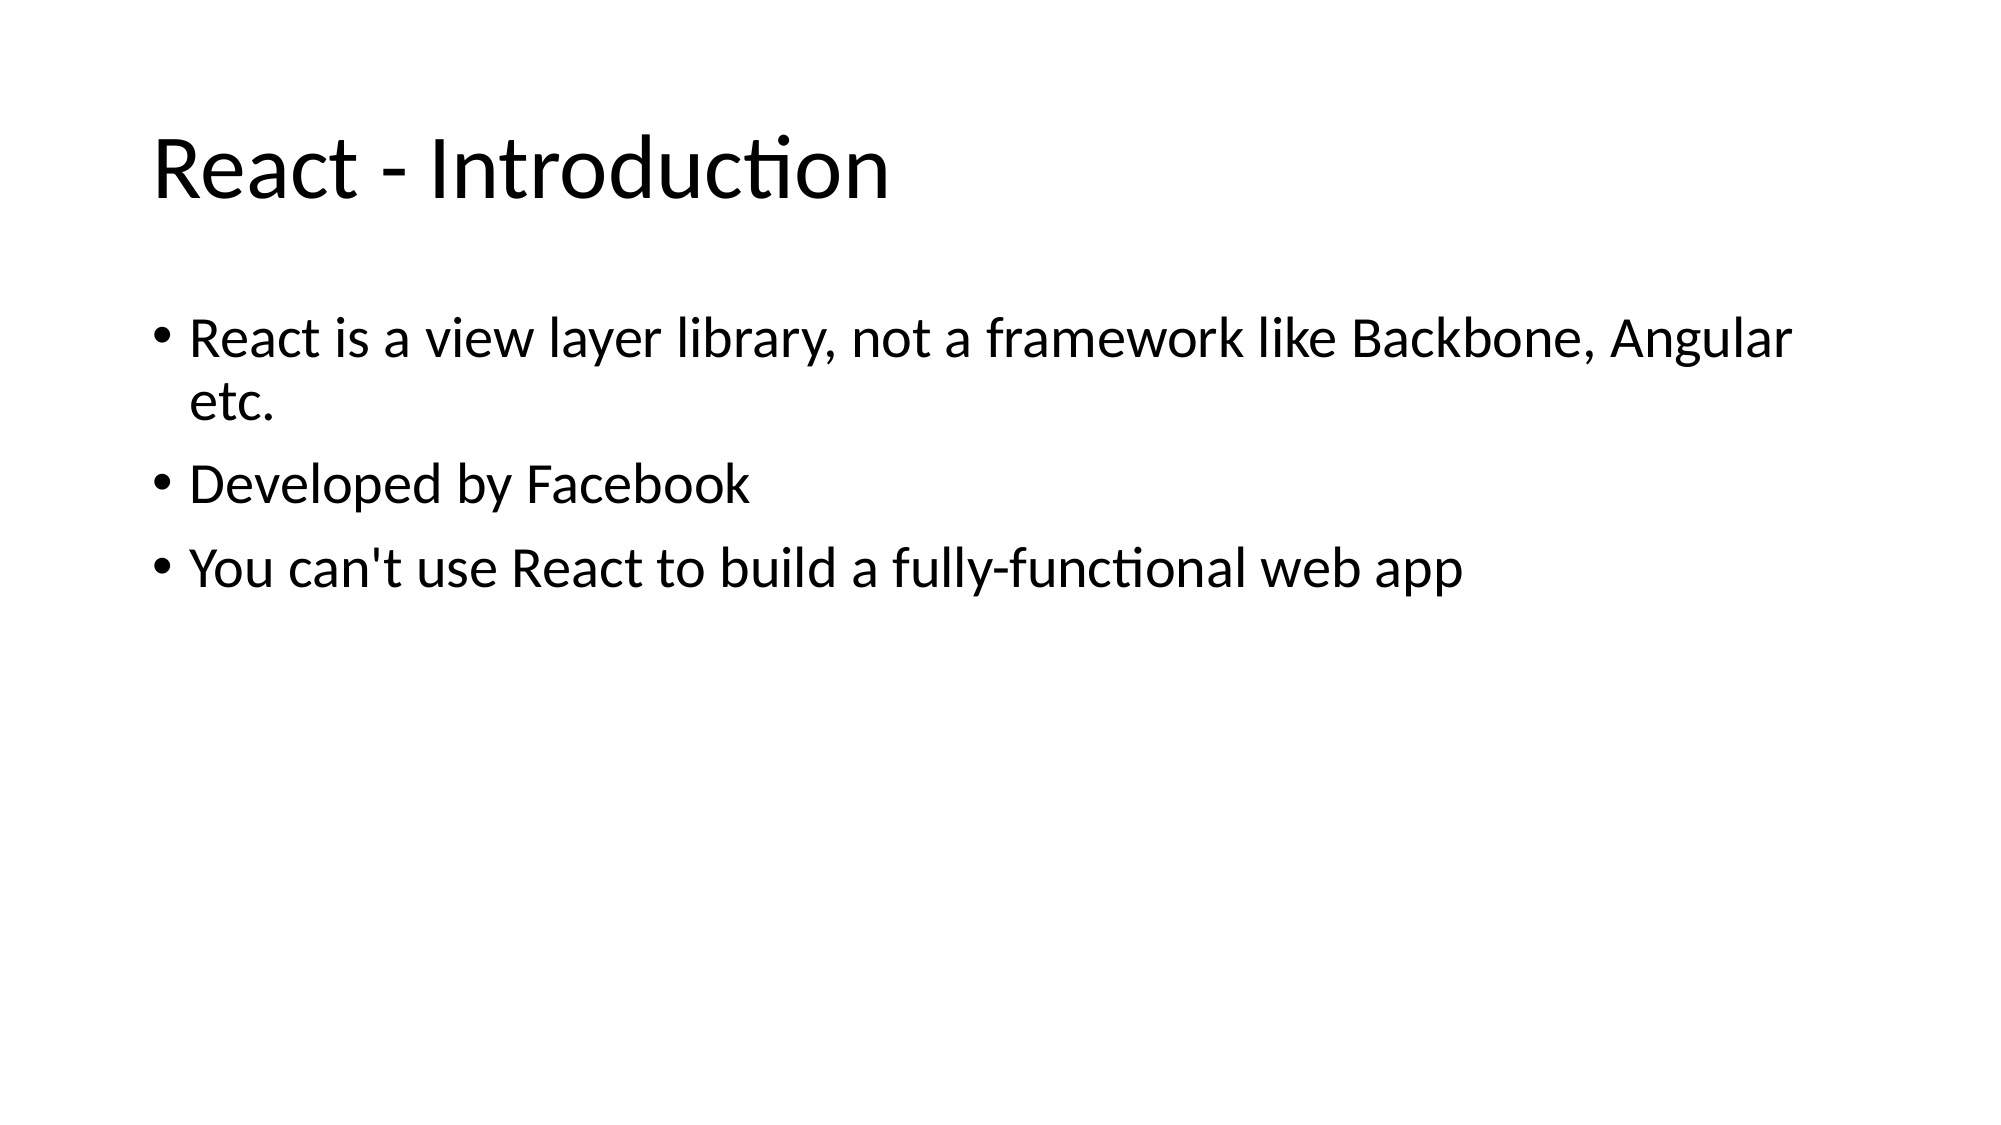

# React - Introduction
React is a view layer library, not a framework like Backbone, Angular etc.
Developed by Facebook
You can't use React to build a fully-functional web app